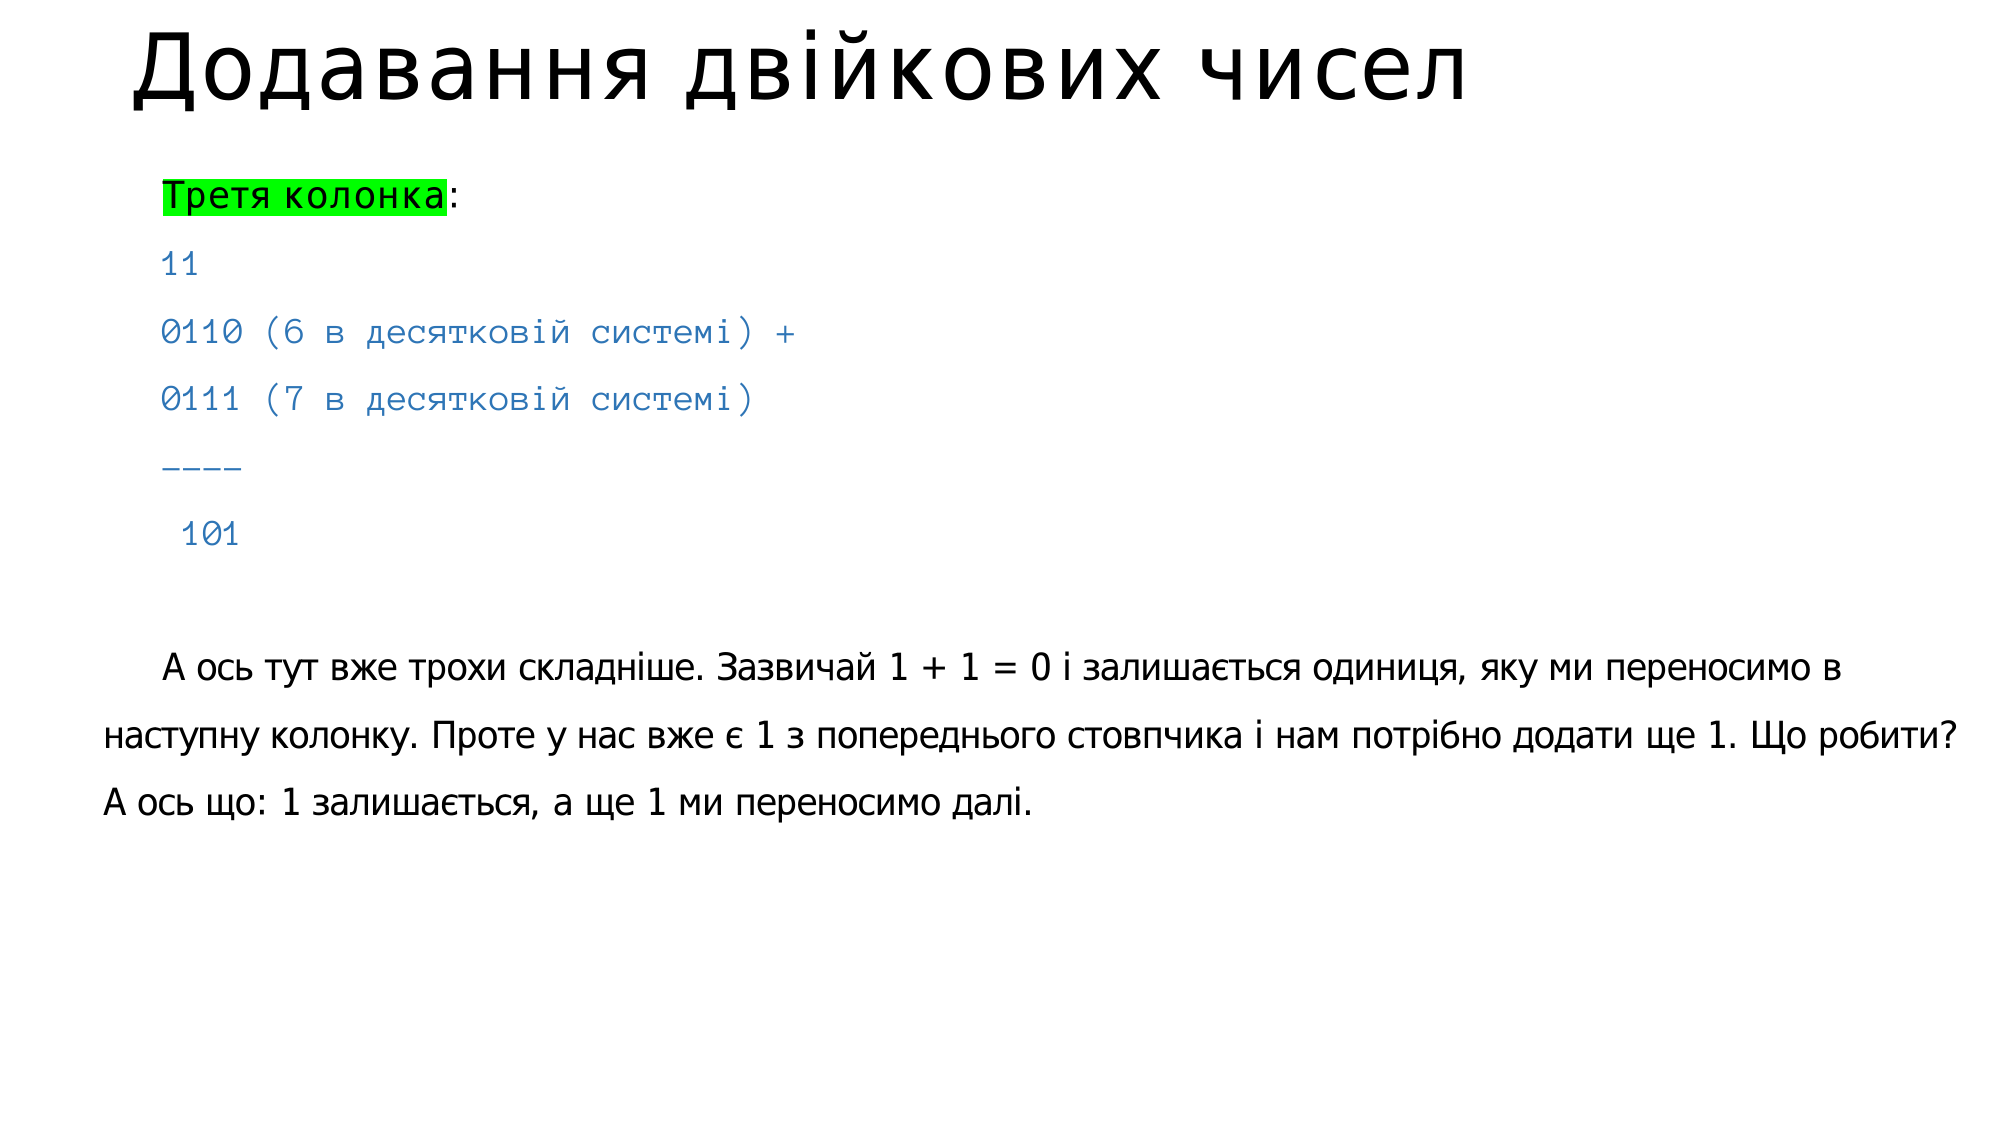

# Додавання двійкових чисел
Третя колонка:
11
0110 (6 в десятковій системі) +
0111 (7 в десятковій системі)
----
 101

А ось тут вже трохи складніше. Зазвичай 1 + 1 = 0 і залишається одиниця, яку ми переносимо в наступну колонку. Проте у нас вже є 1 з попереднього стовпчика і нам потрібно додати ще 1. Що робити? А ось що: 1 залишається, а ще 1 ми переносимо далі.